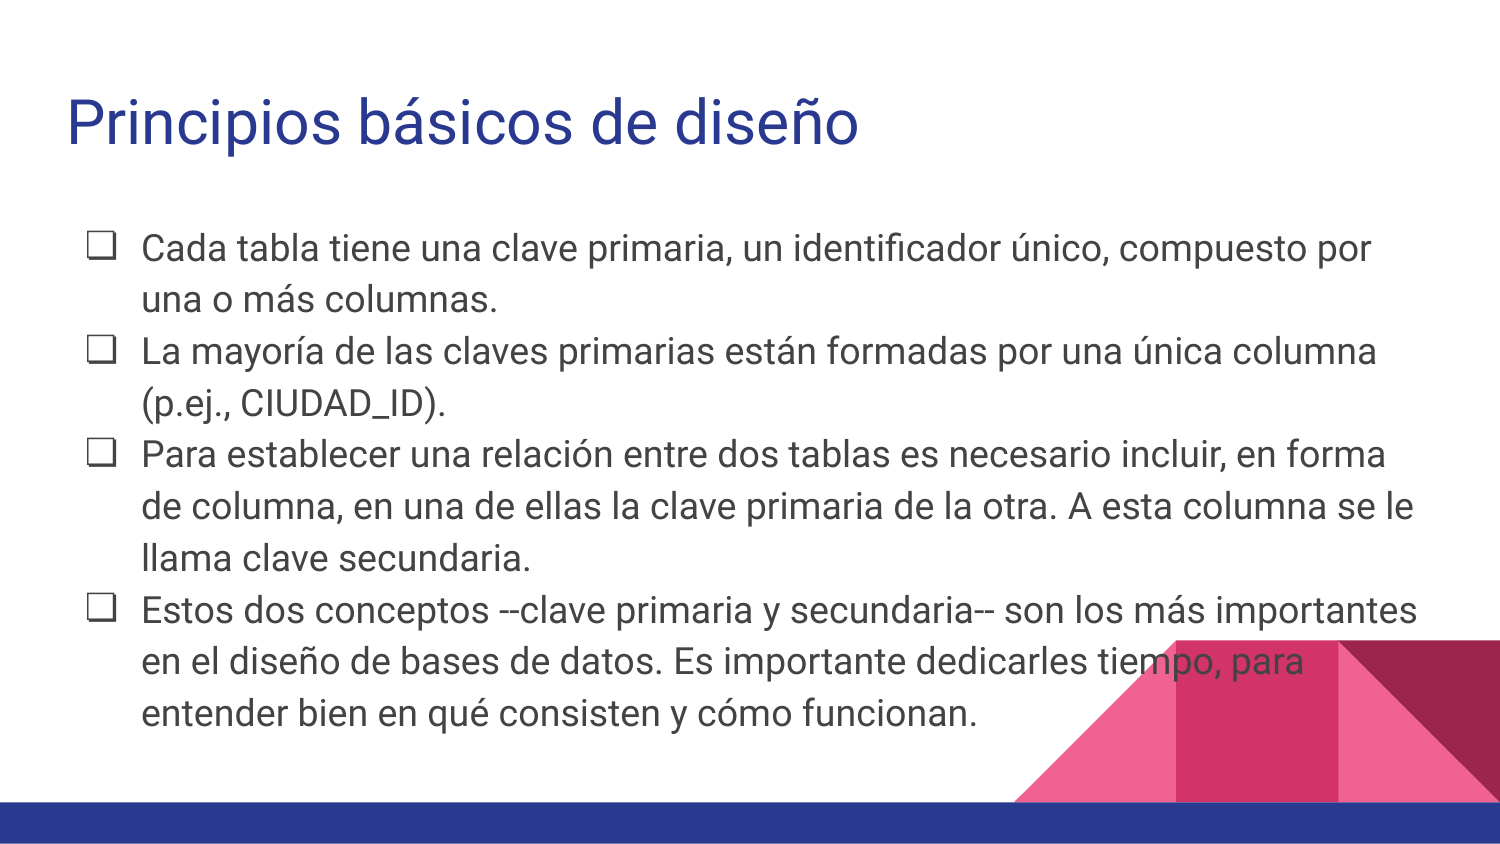

# Principios básicos de diseño

Cada tabla tiene una clave primaria, un identificador único, compuesto por una o más columnas.
La mayoría de las claves primarias están formadas por una única columna (p.ej., CIUDAD_ID).
Para establecer una relación entre dos tablas es necesario incluir, en forma de columna, en una de ellas la clave primaria de la otra. A esta columna se le llama clave secundaria.
Estos dos conceptos --clave primaria y secundaria-- son los más importantes en el diseño de bases de datos. Es importante dedicarles tiempo, para entender bien en qué consisten y cómo funcionan.